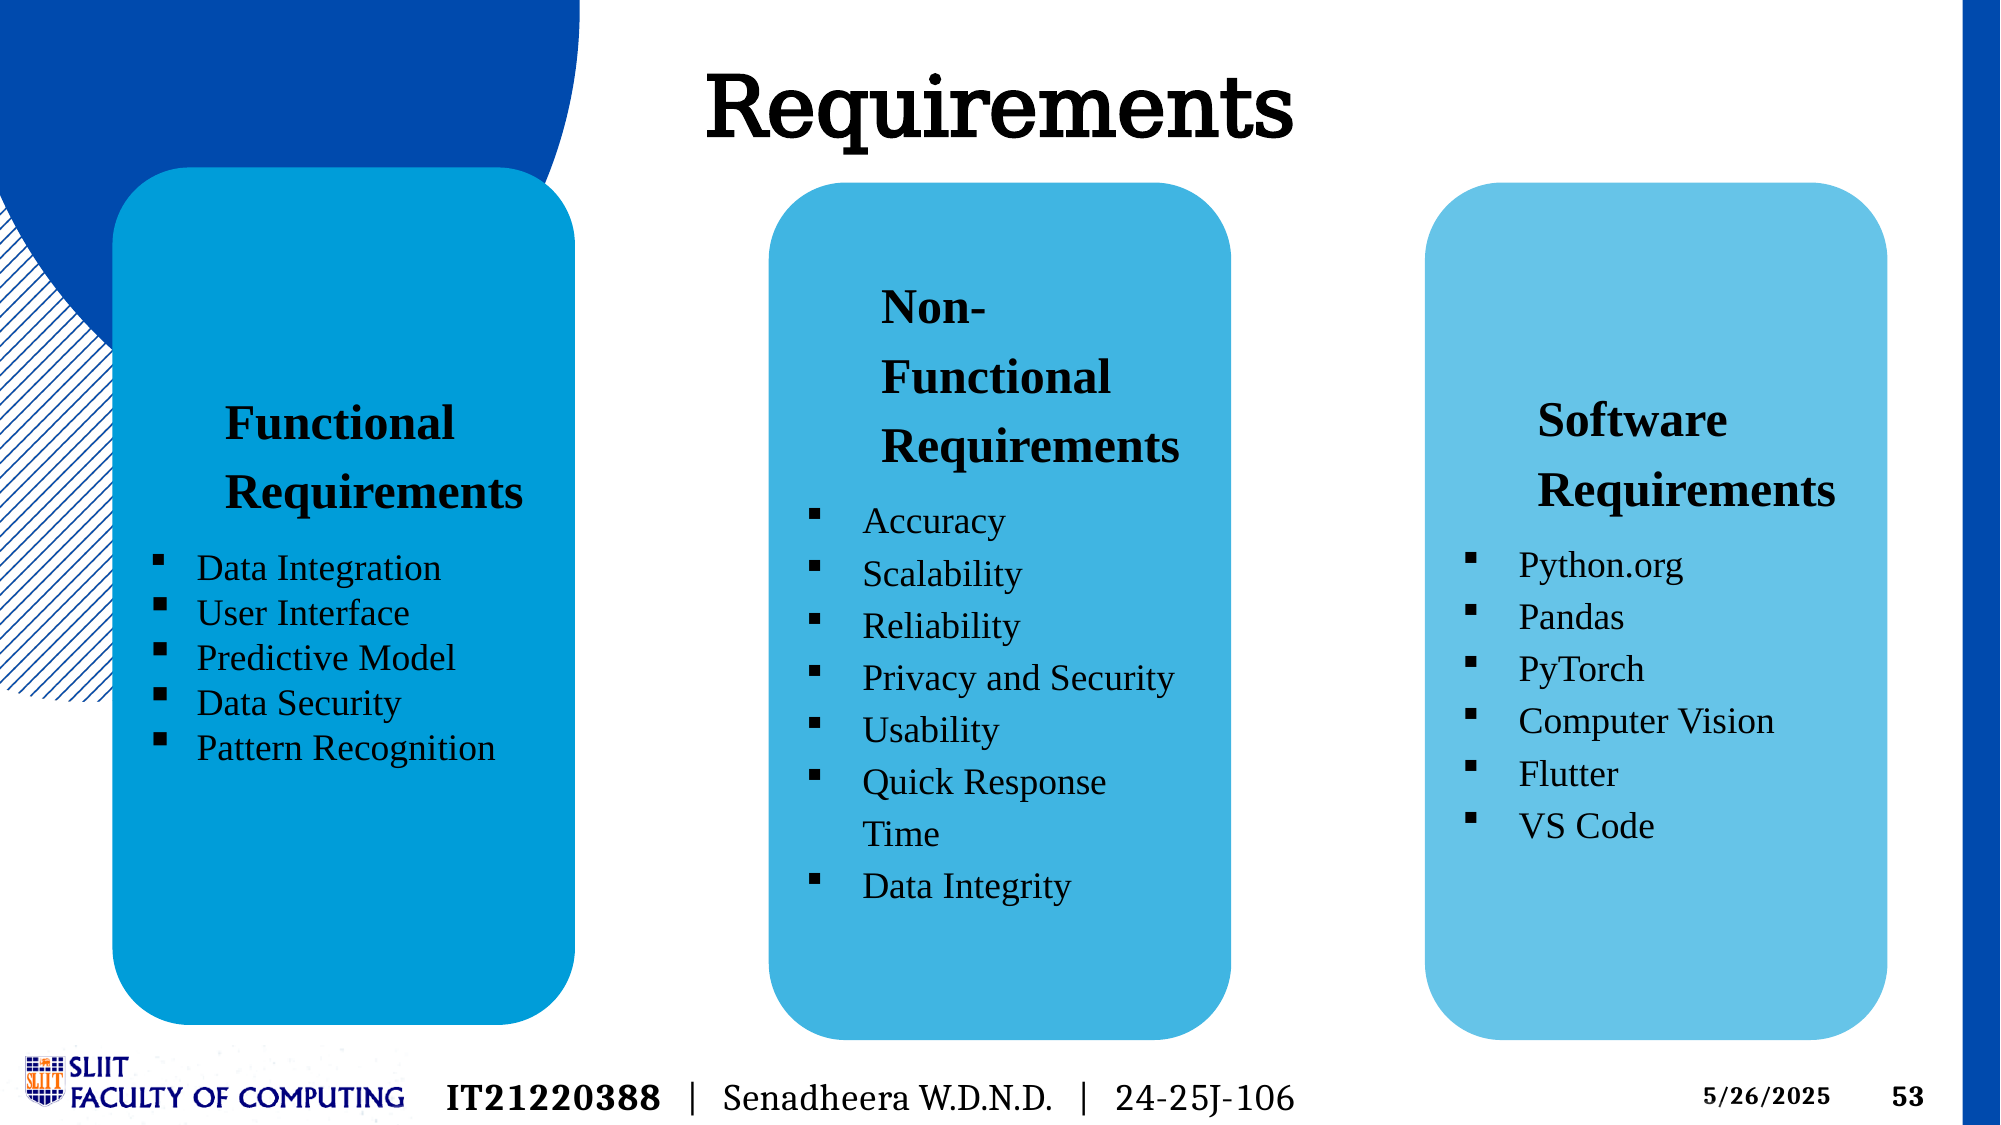

# Requirements
Functional Requirements
Data Integration
User Interface
Predictive Model
Data Security
Pattern Recognition

Non-Functional Requirements
Accuracy
Scalability
Reliability
Privacy and Security
Usability
Quick Response Time
Data Integrity

Software Requirements
Python.org
Pandas
PyTorch
Computer Vision
Flutter
VS Code

IT21220388   |   Senadheera W.D.N.D.   |   24-25J-106